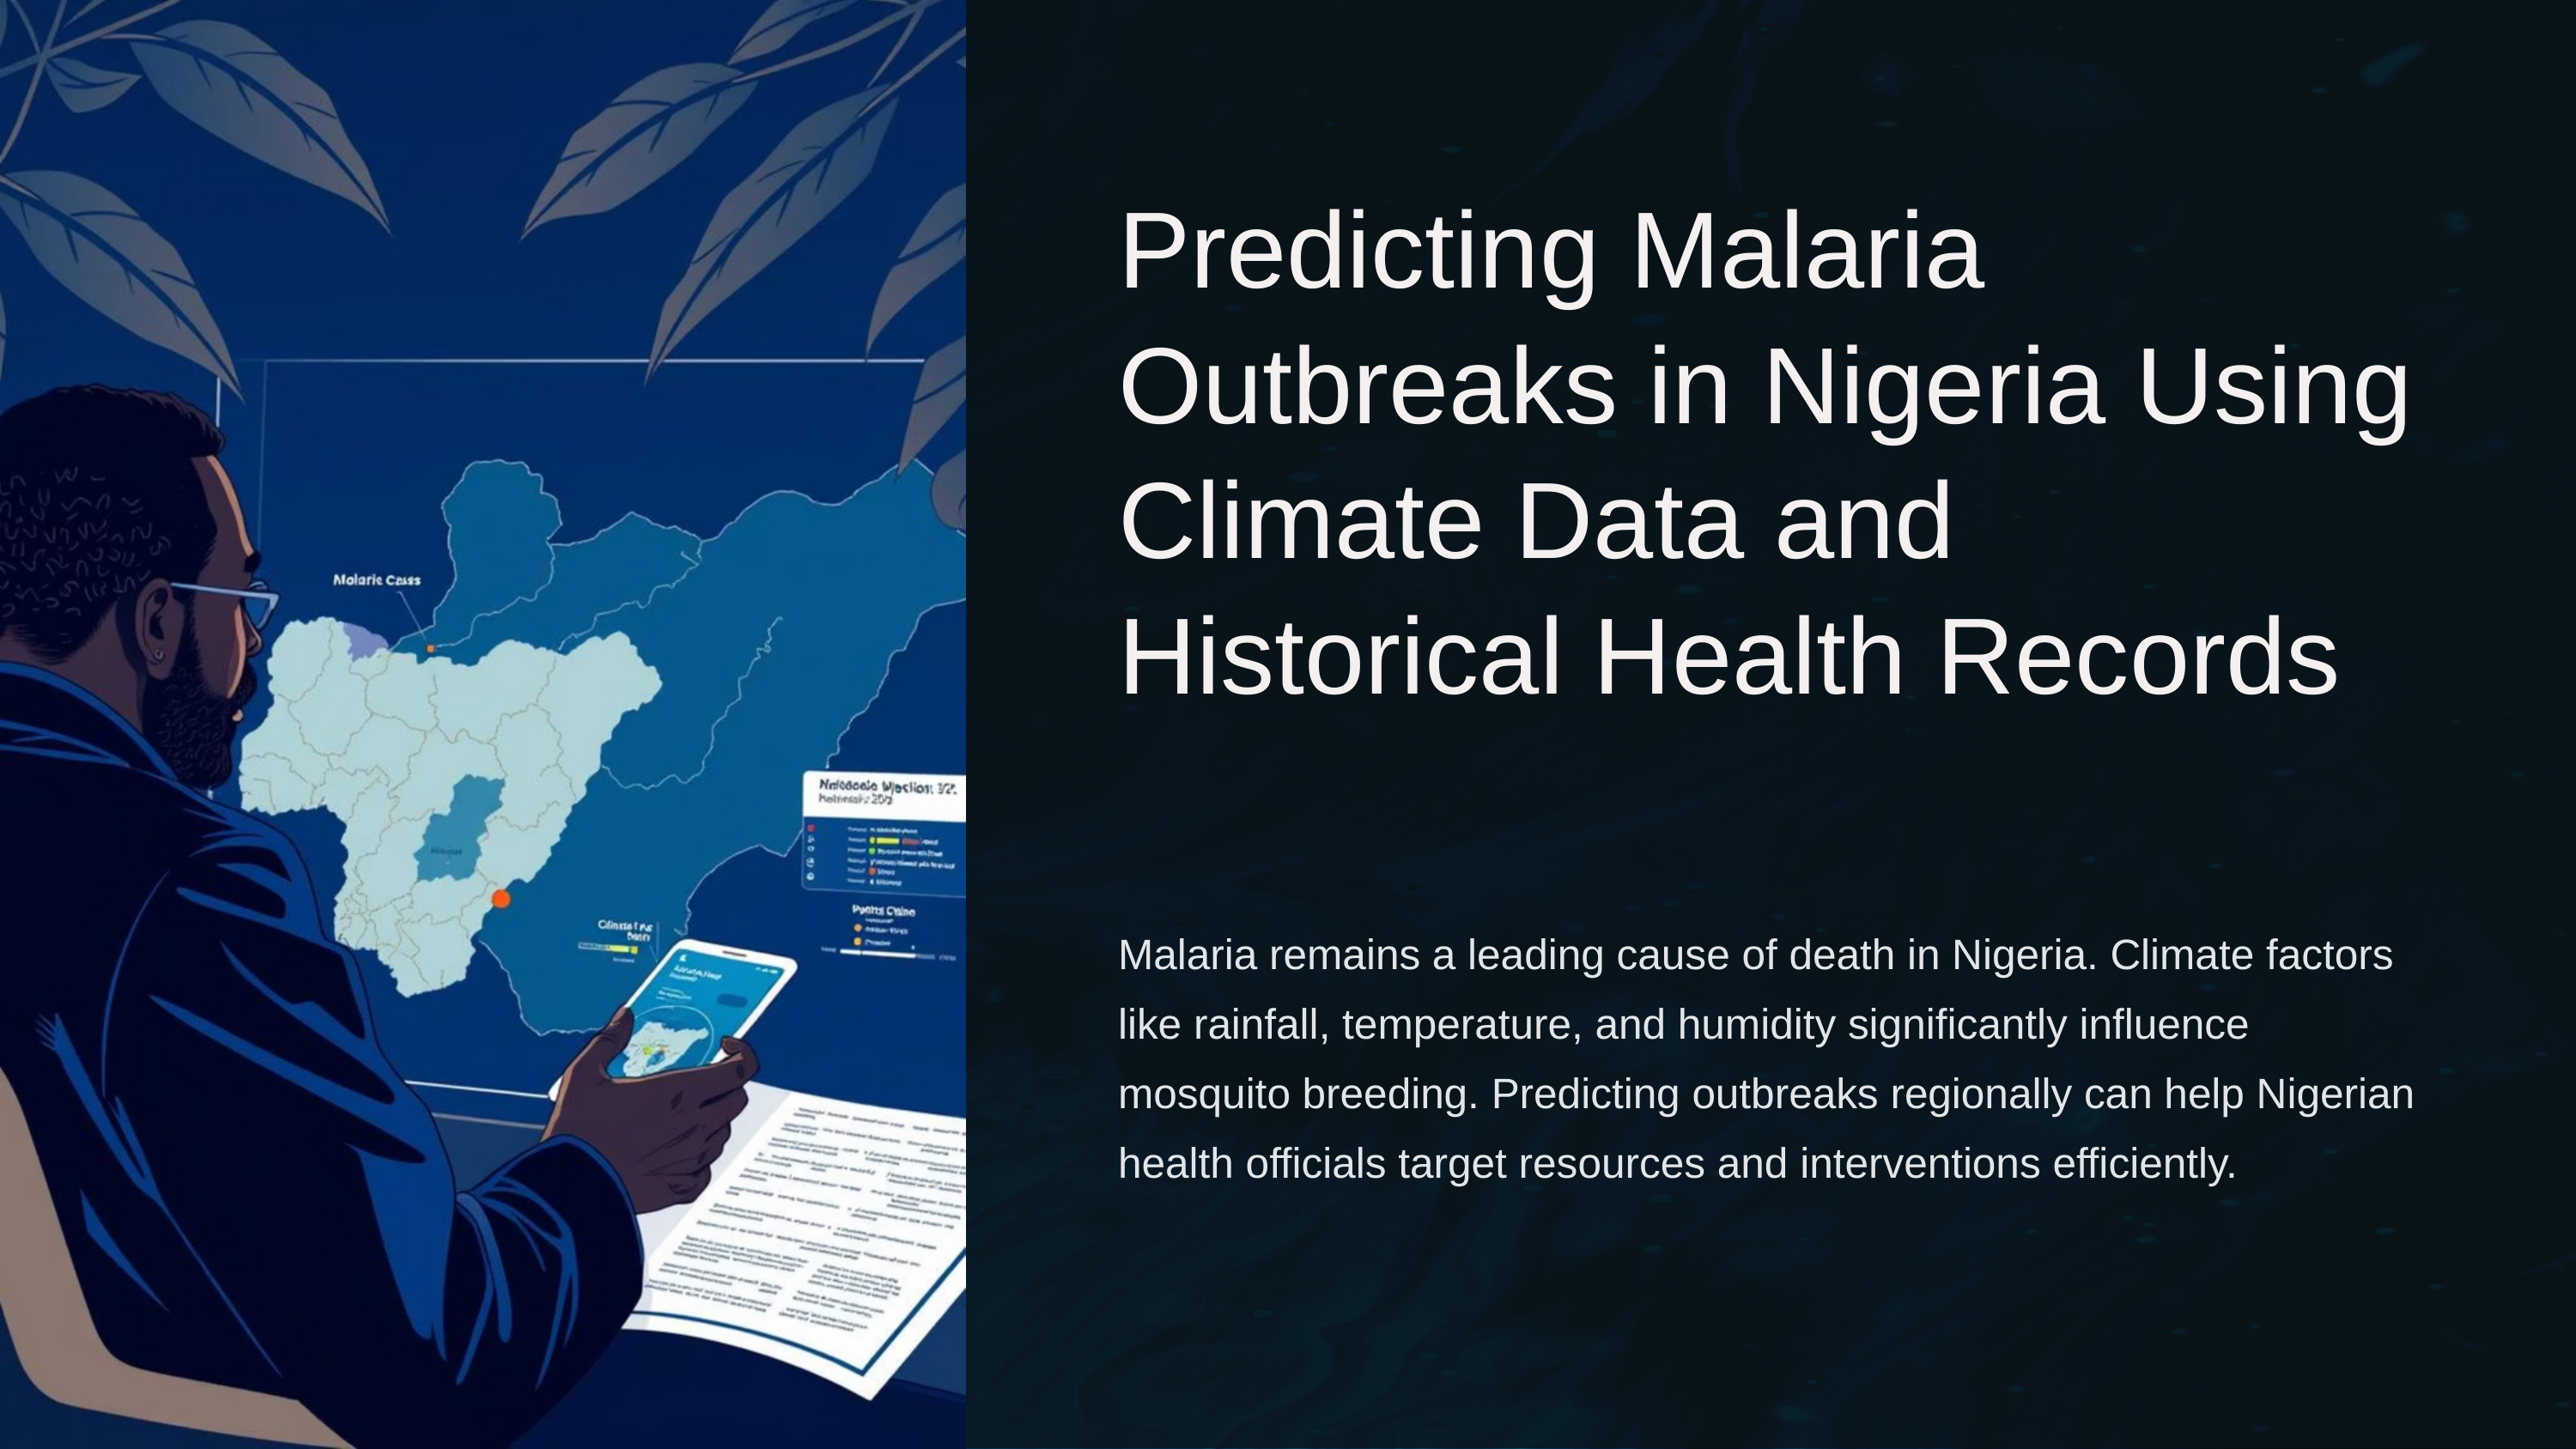

Predicting Malaria Outbreaks in Nigeria Using Climate Data and Historical Health Records
Malaria remains a leading cause of death in Nigeria. Climate factors like rainfall, temperature, and humidity significantly influence mosquito breeding. Predicting outbreaks regionally can help Nigerian health officials target resources and interventions efficiently.